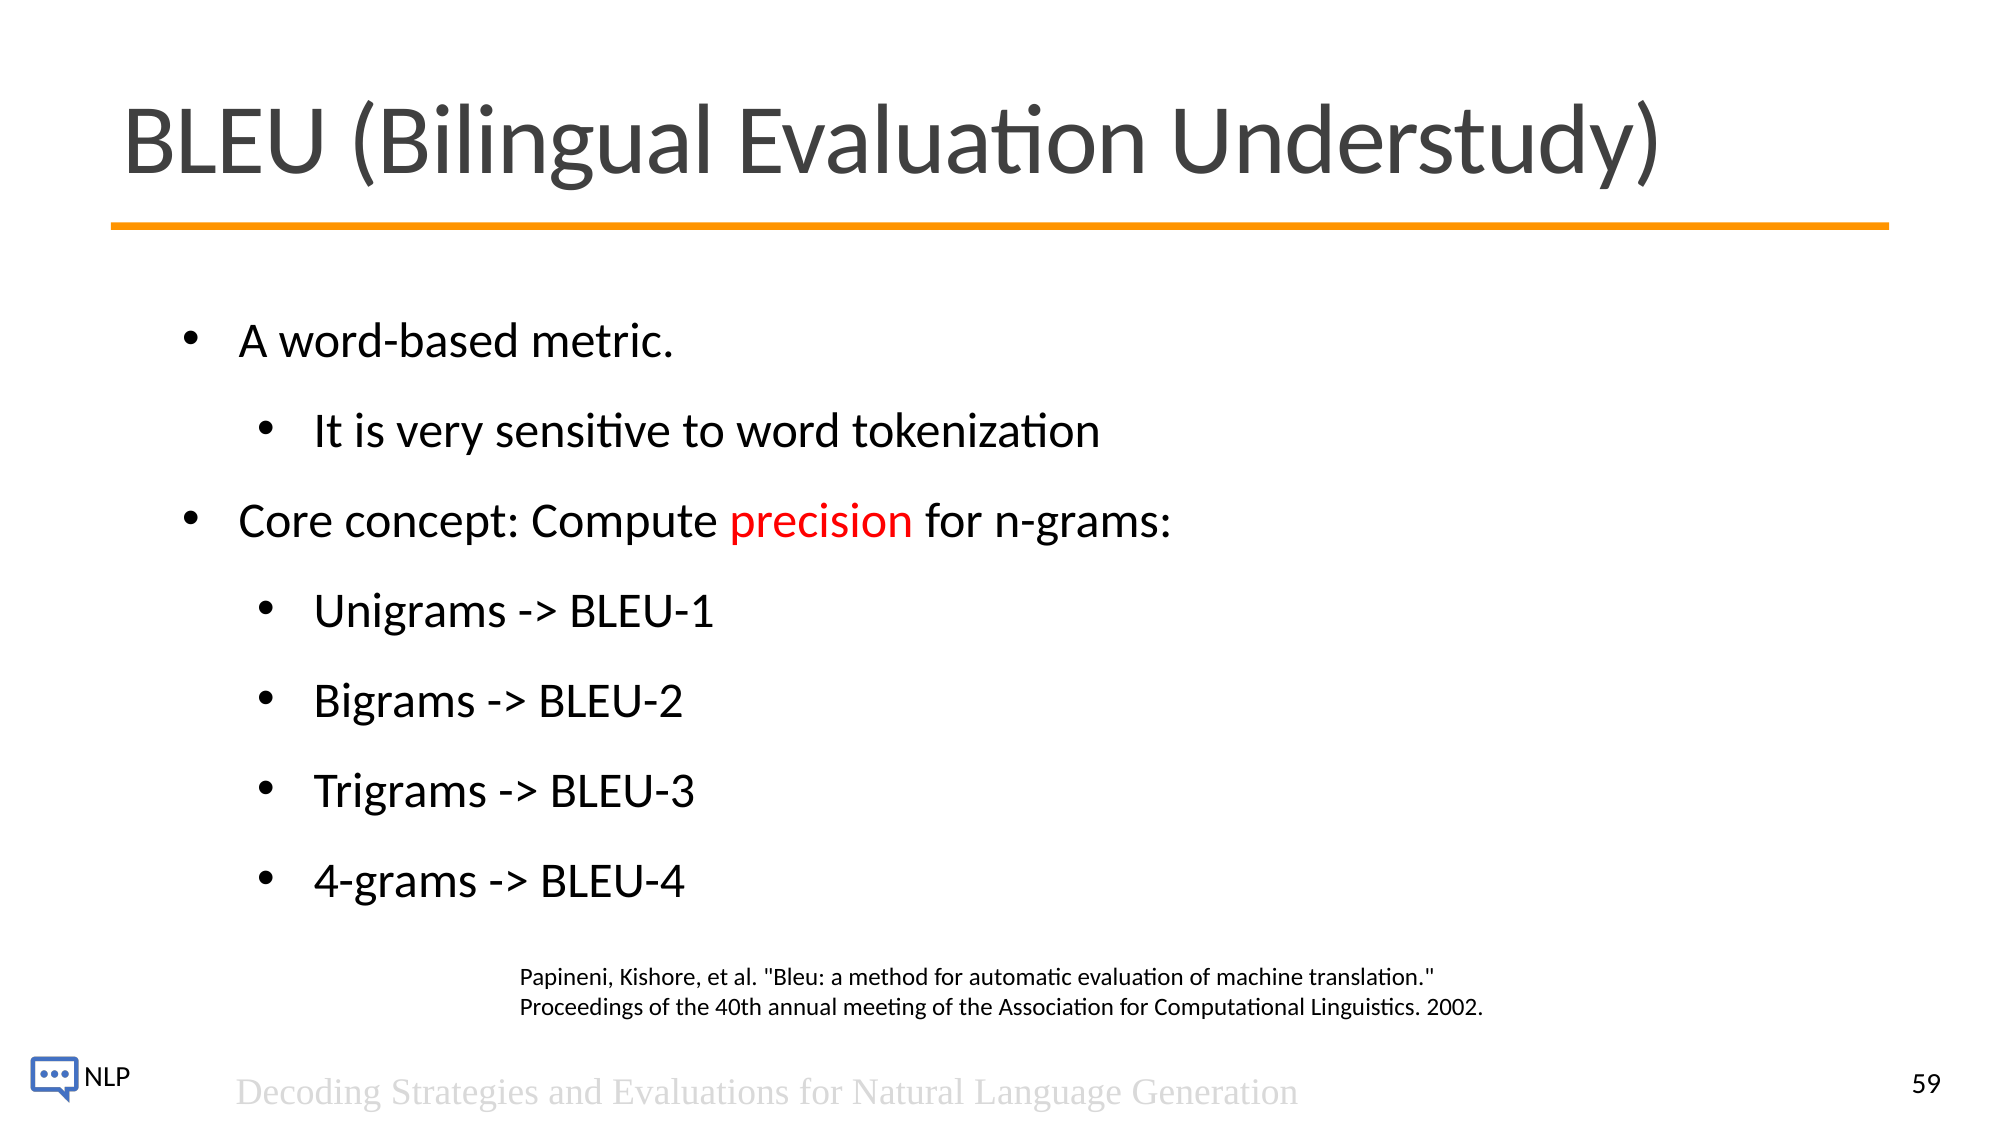

# BLEU (Bilingual Evaluation Understudy)
A word-based metric.
It is very sensitive to word tokenization
Core concept: Compute precision for n-grams:
Unigrams -> BLEU-1
Bigrams -> BLEU-2
Trigrams -> BLEU-3
4-grams -> BLEU-4
Papineni, Kishore, et al. "Bleu: a method for automatic evaluation of machine translation." Proceedings of the 40th annual meeting of the Association for Computational Linguistics. 2002.
59
Decoding Strategies and Evaluations for Natural Language Generation